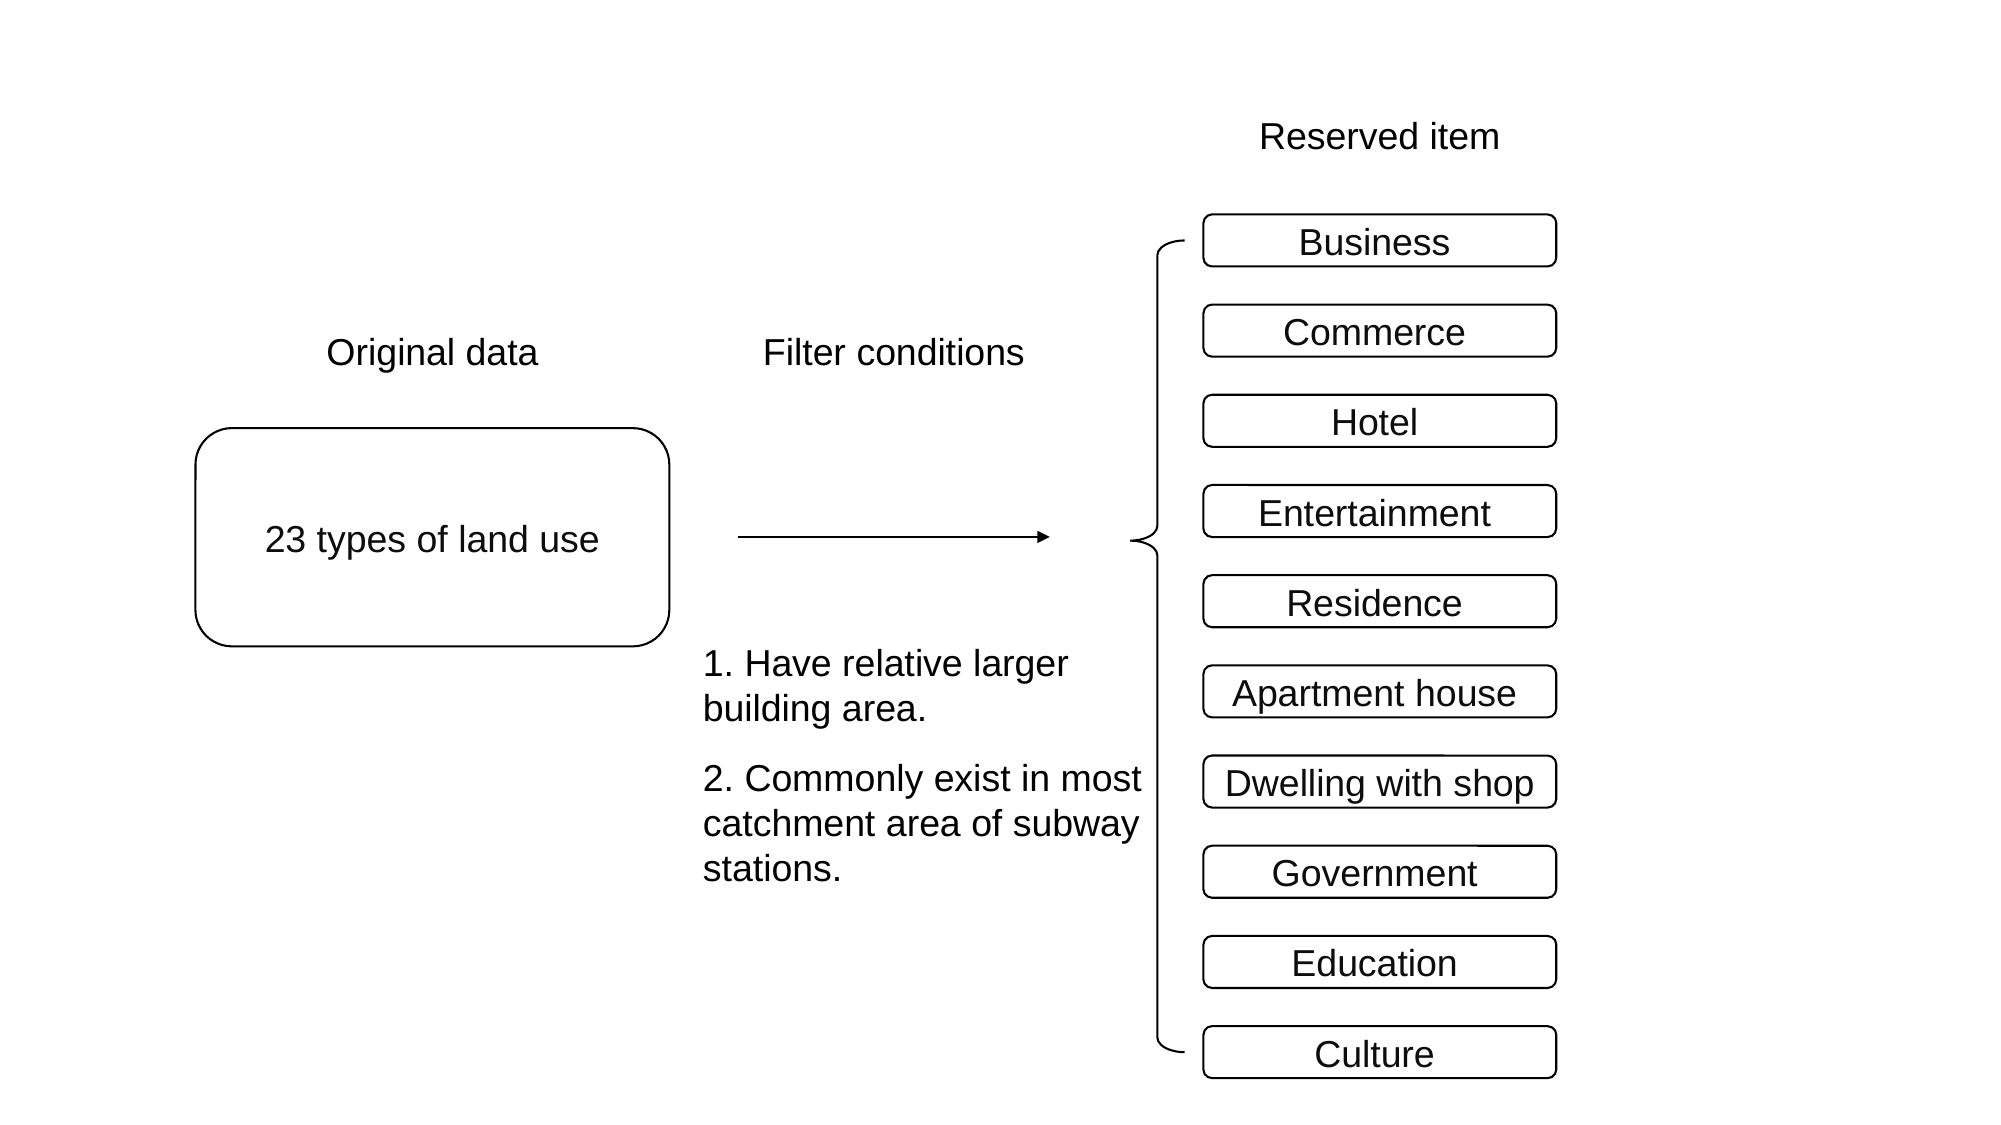

Reserved item
Business

Commerce
Original data
Filter conditions
Hotel
23 types of land use
Entertainment
Residence
1. Have relative larger building area.
Apartment house
2. Commonly exist in most catchment area of subway stations.
Dwelling with shop
Government
Education
Culture